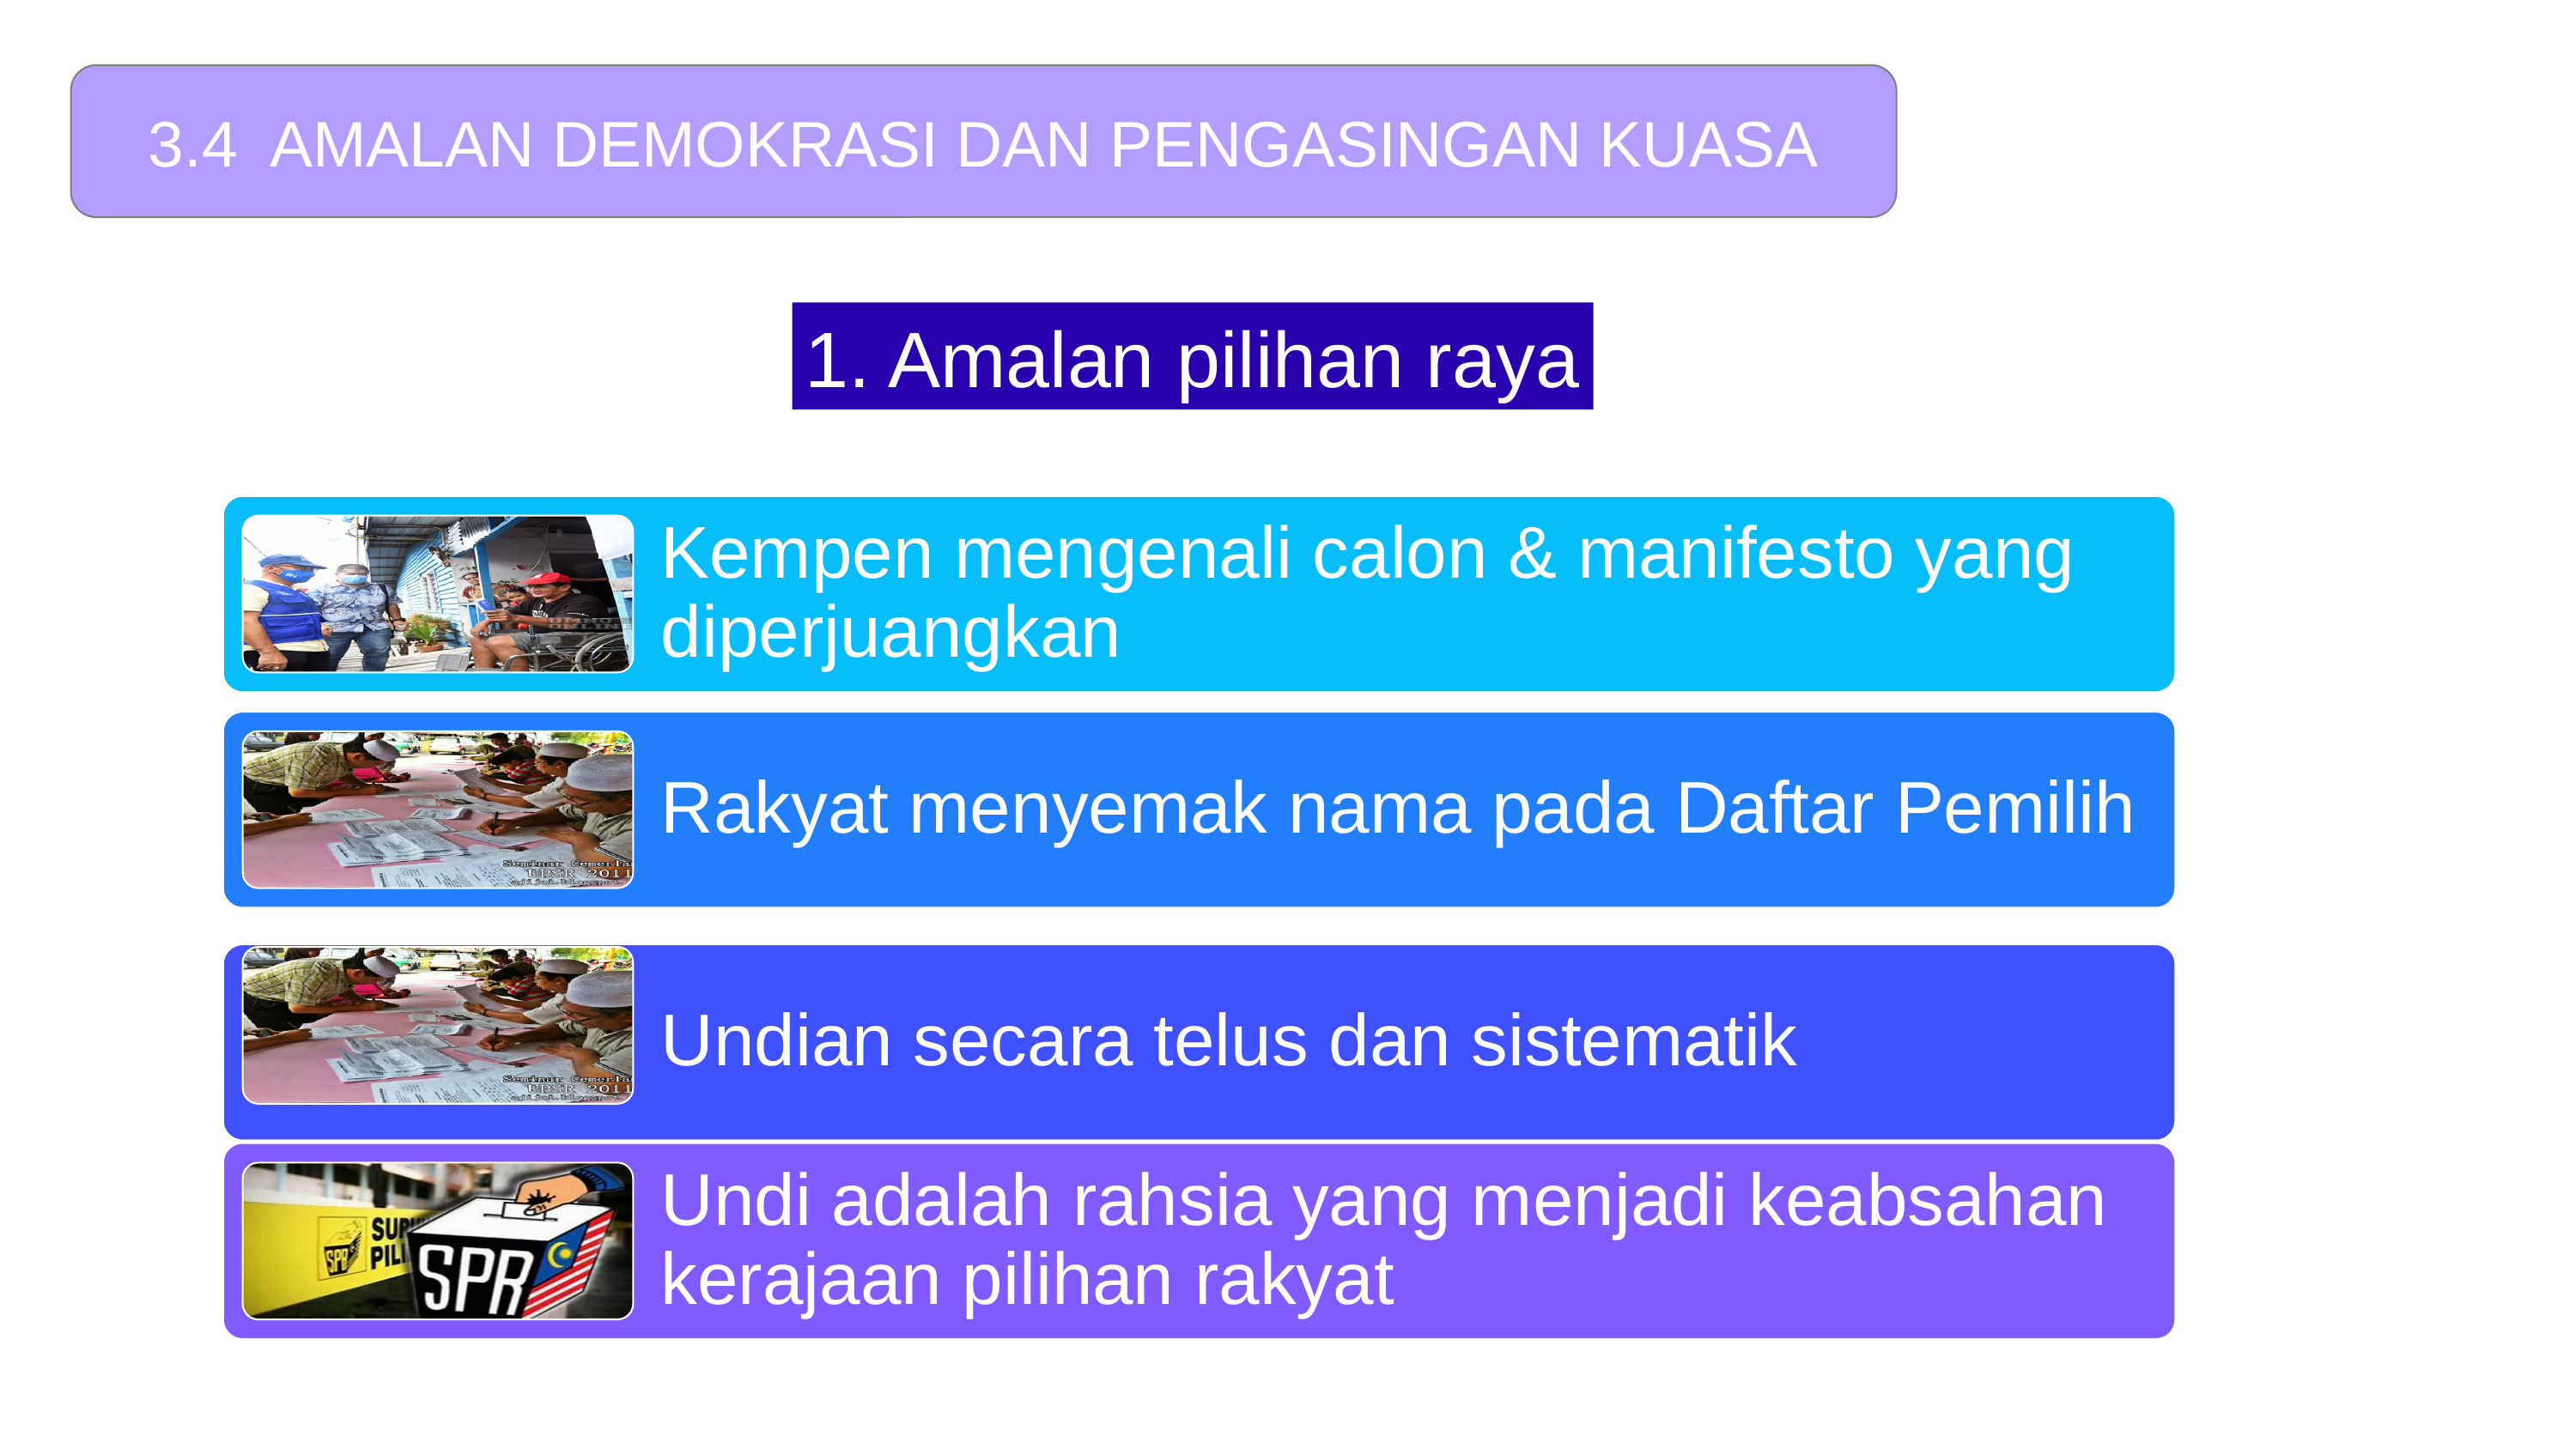

3.4  AMALAN DEMOKRASI DAN PENGASINGAN KUASA
1. Amalan pilihan raya
Kempen mengenali calon & manifesto yang diperjuangkan
Rakyat menyemak nama pada Daftar Pemilih
Undian secara telus dan sistematik
Undi adalah rahsia yang menjadi keabsahan kerajaan pilihan rakyat